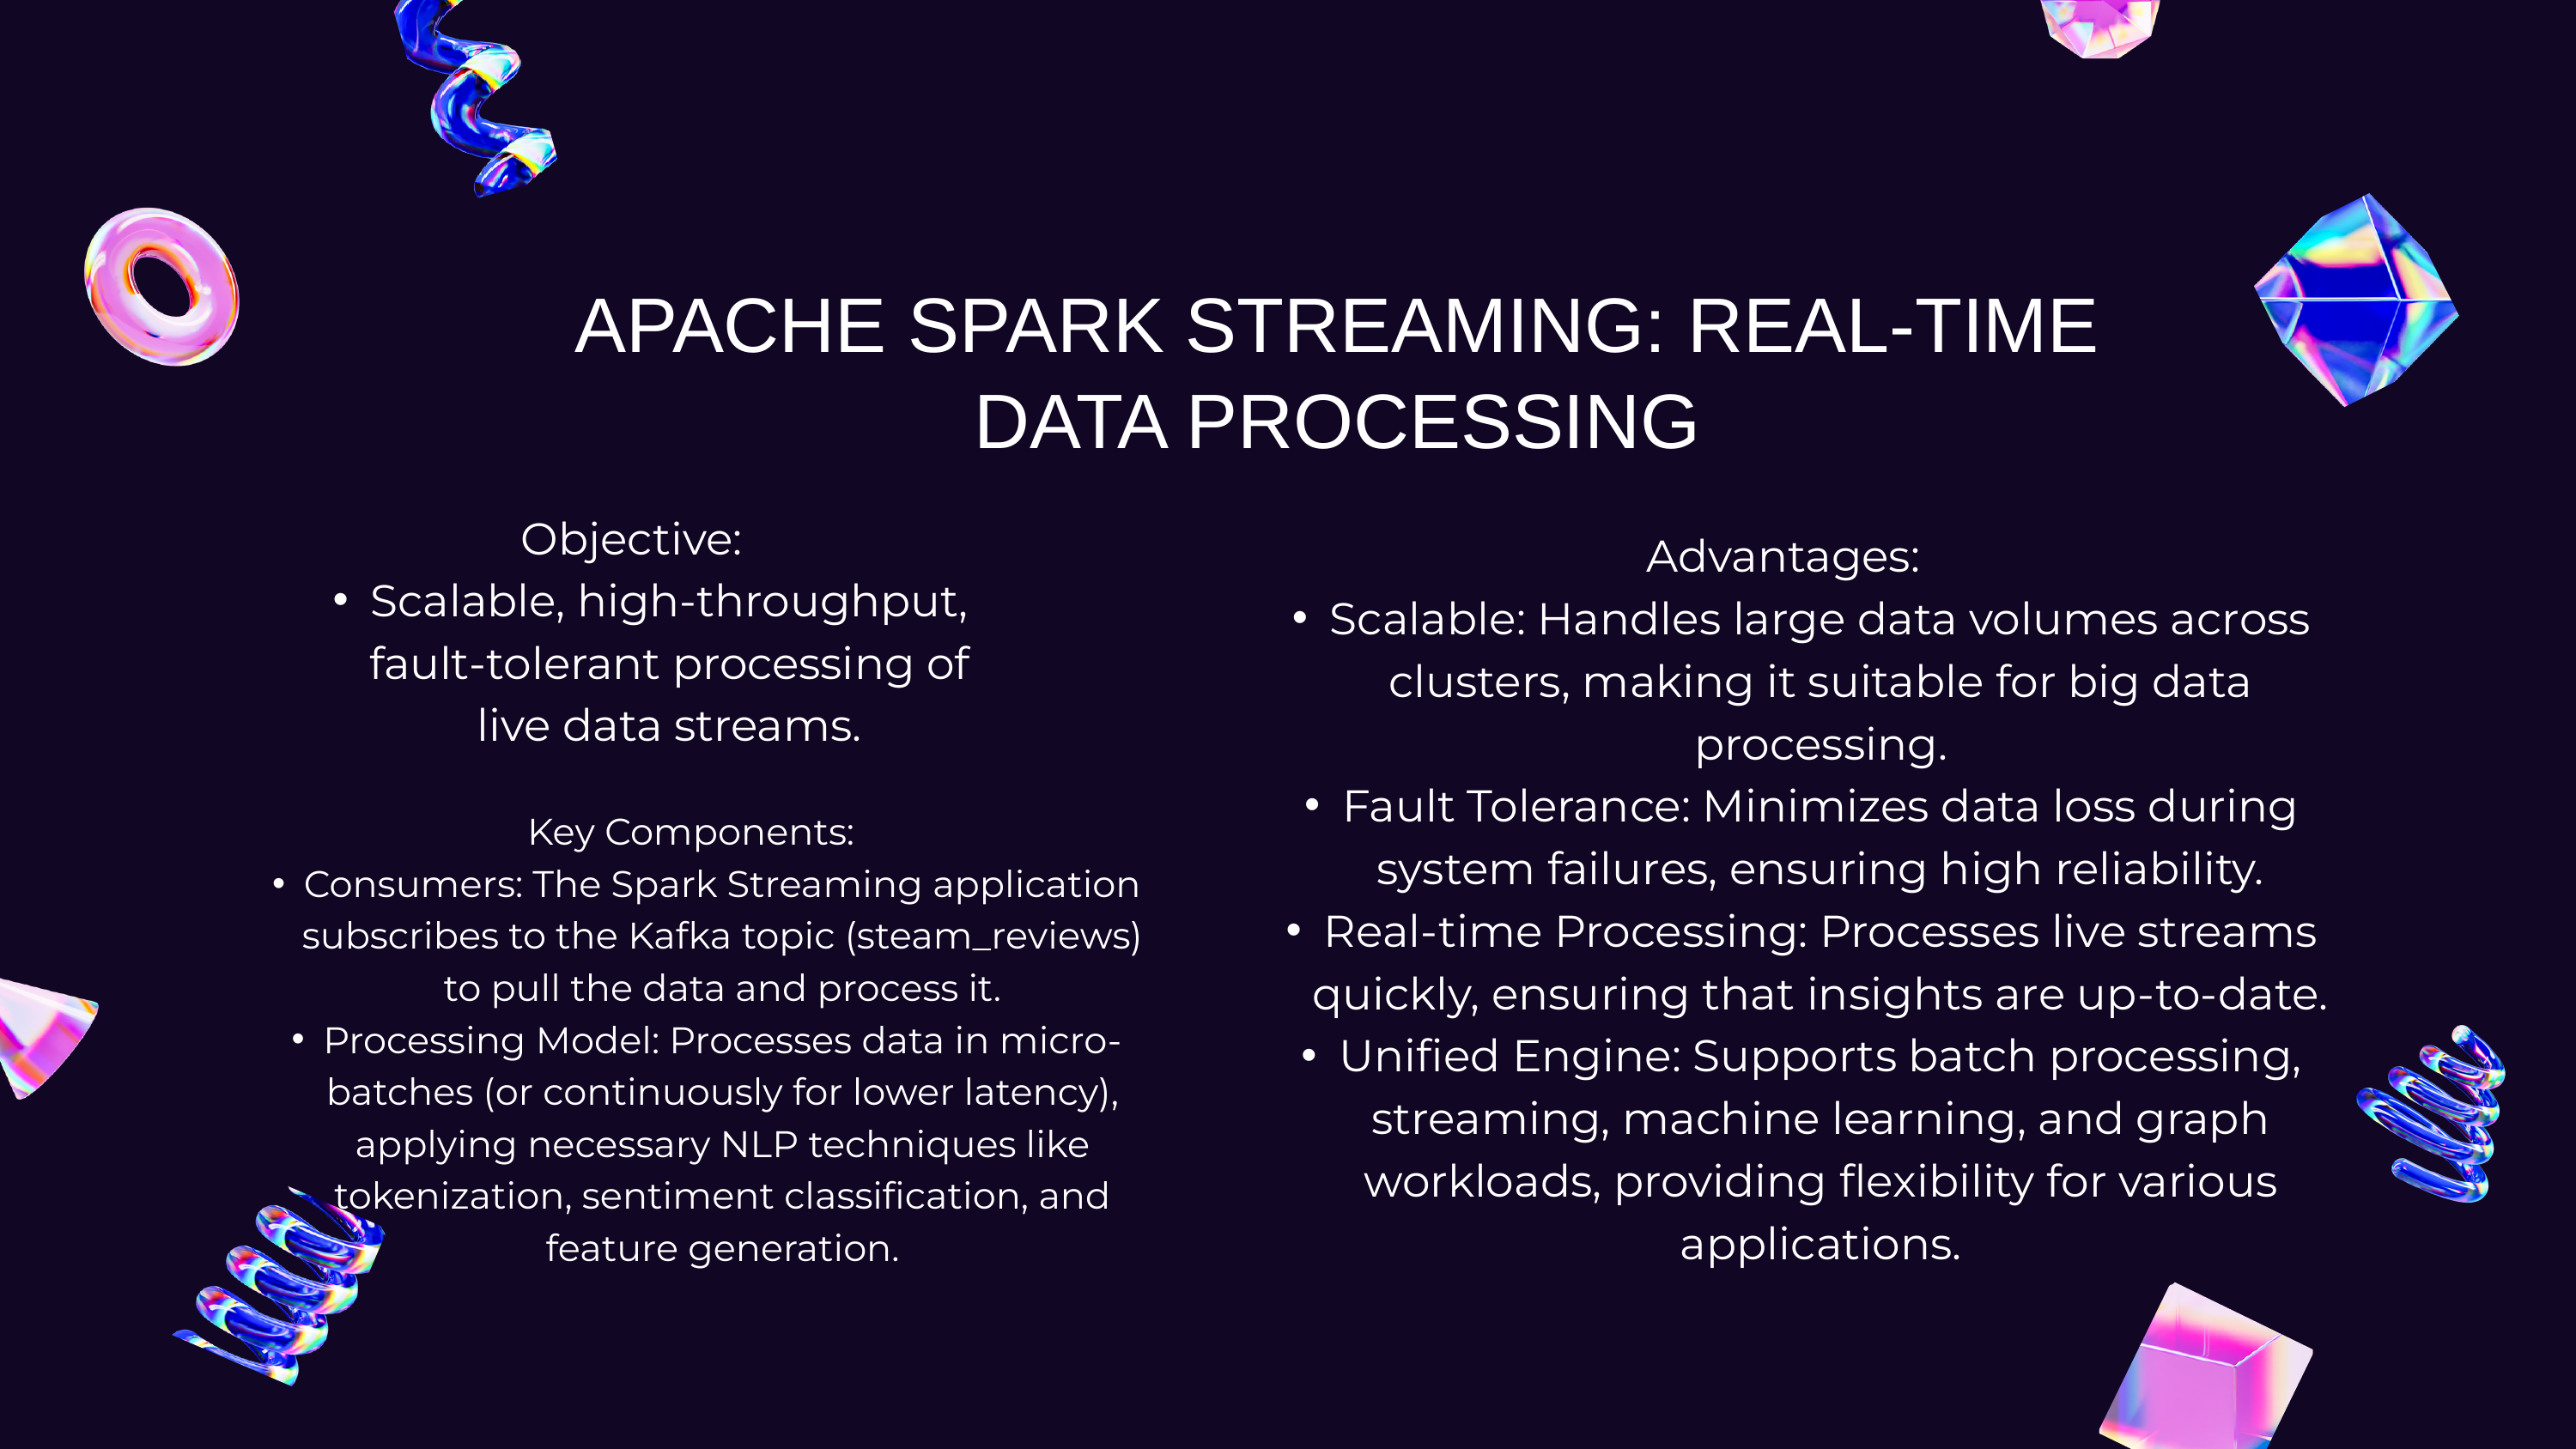

APACHE SPARK STREAMING: REAL-TIME DATA PROCESSING
Objective:
Scalable, high-throughput, fault-tolerant processing of live data streams.

Advantages:
Scalable: Handles large data volumes across clusters, making it suitable for big data processing.
Fault Tolerance: Minimizes data loss during system failures, ensuring high reliability.
Real-time Processing: Processes live streams quickly, ensuring that insights are up-to-date.
Unified Engine: Supports batch processing, streaming, machine learning, and graph workloads, providing flexibility for various applications.

Key Components:
Consumers: The Spark Streaming application subscribes to the Kafka topic (steam_reviews) to pull the data and process it.
Processing Model: Processes data in micro-batches (or continuously for lower latency), applying necessary NLP techniques like tokenization, sentiment classification, and feature generation.